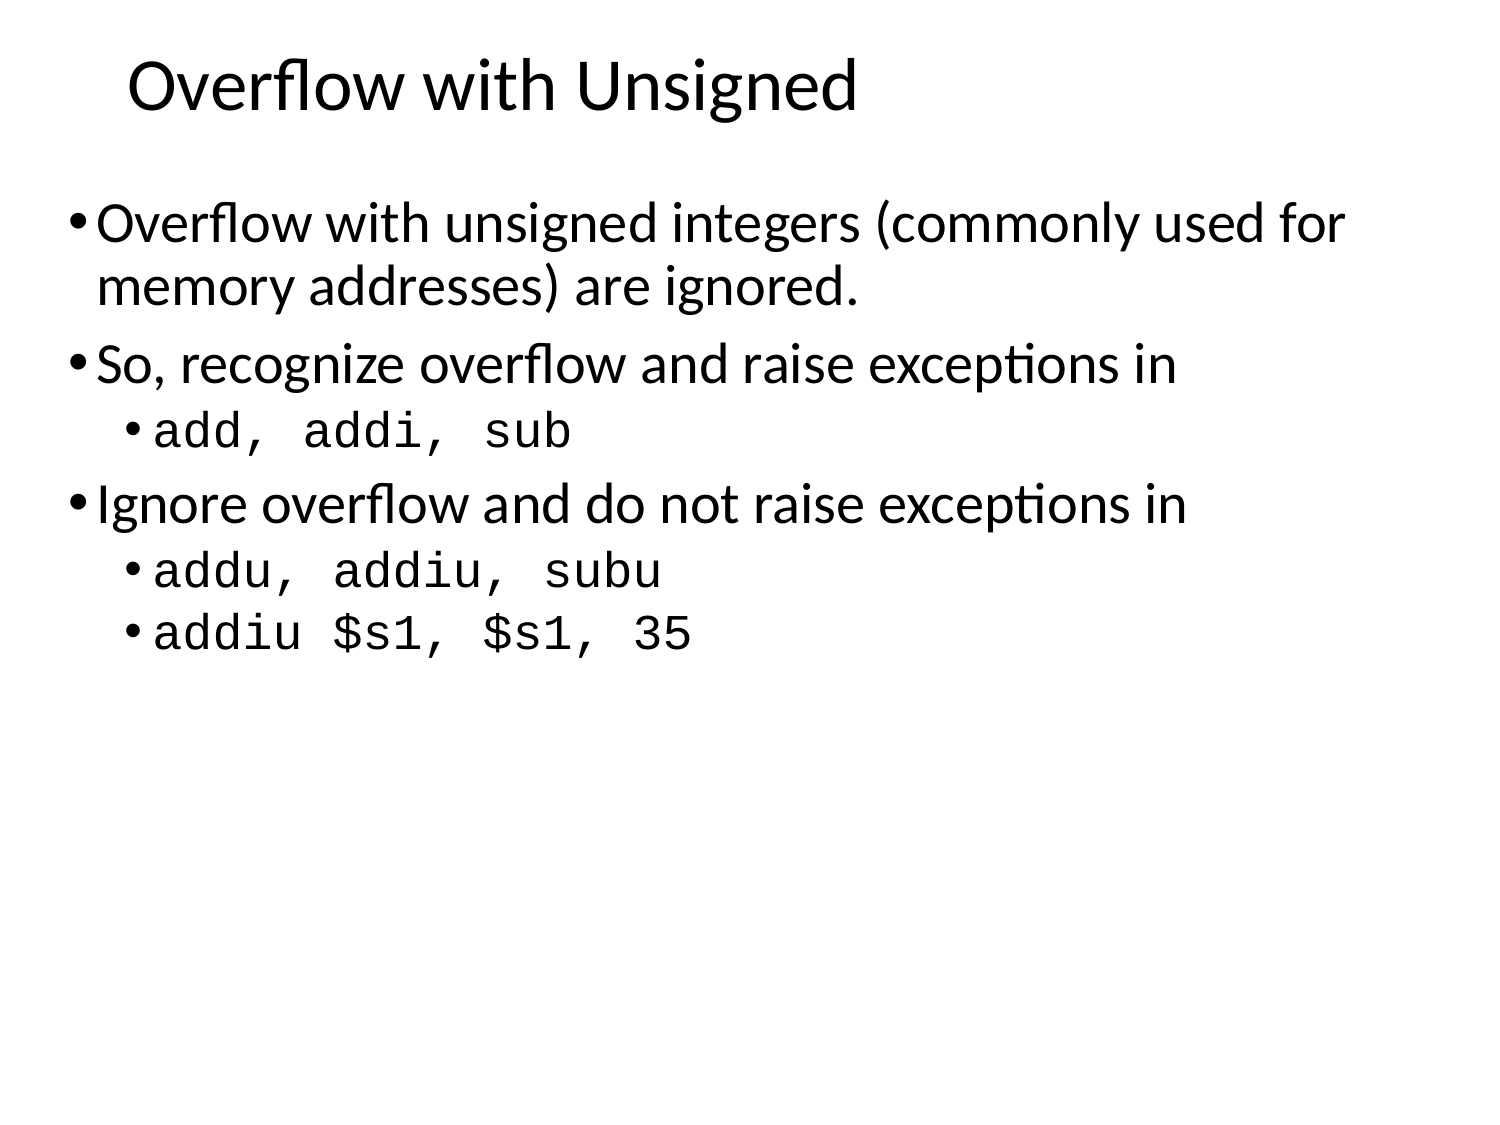

# Overflow with Unsigned
Overflow with unsigned integers (commonly used for memory addresses) are ignored.
So, recognize overflow and raise exceptions in
add, addi, sub
Ignore overflow and do not raise exceptions in
addu, addiu, subu
addiu $s1, $s1, 35